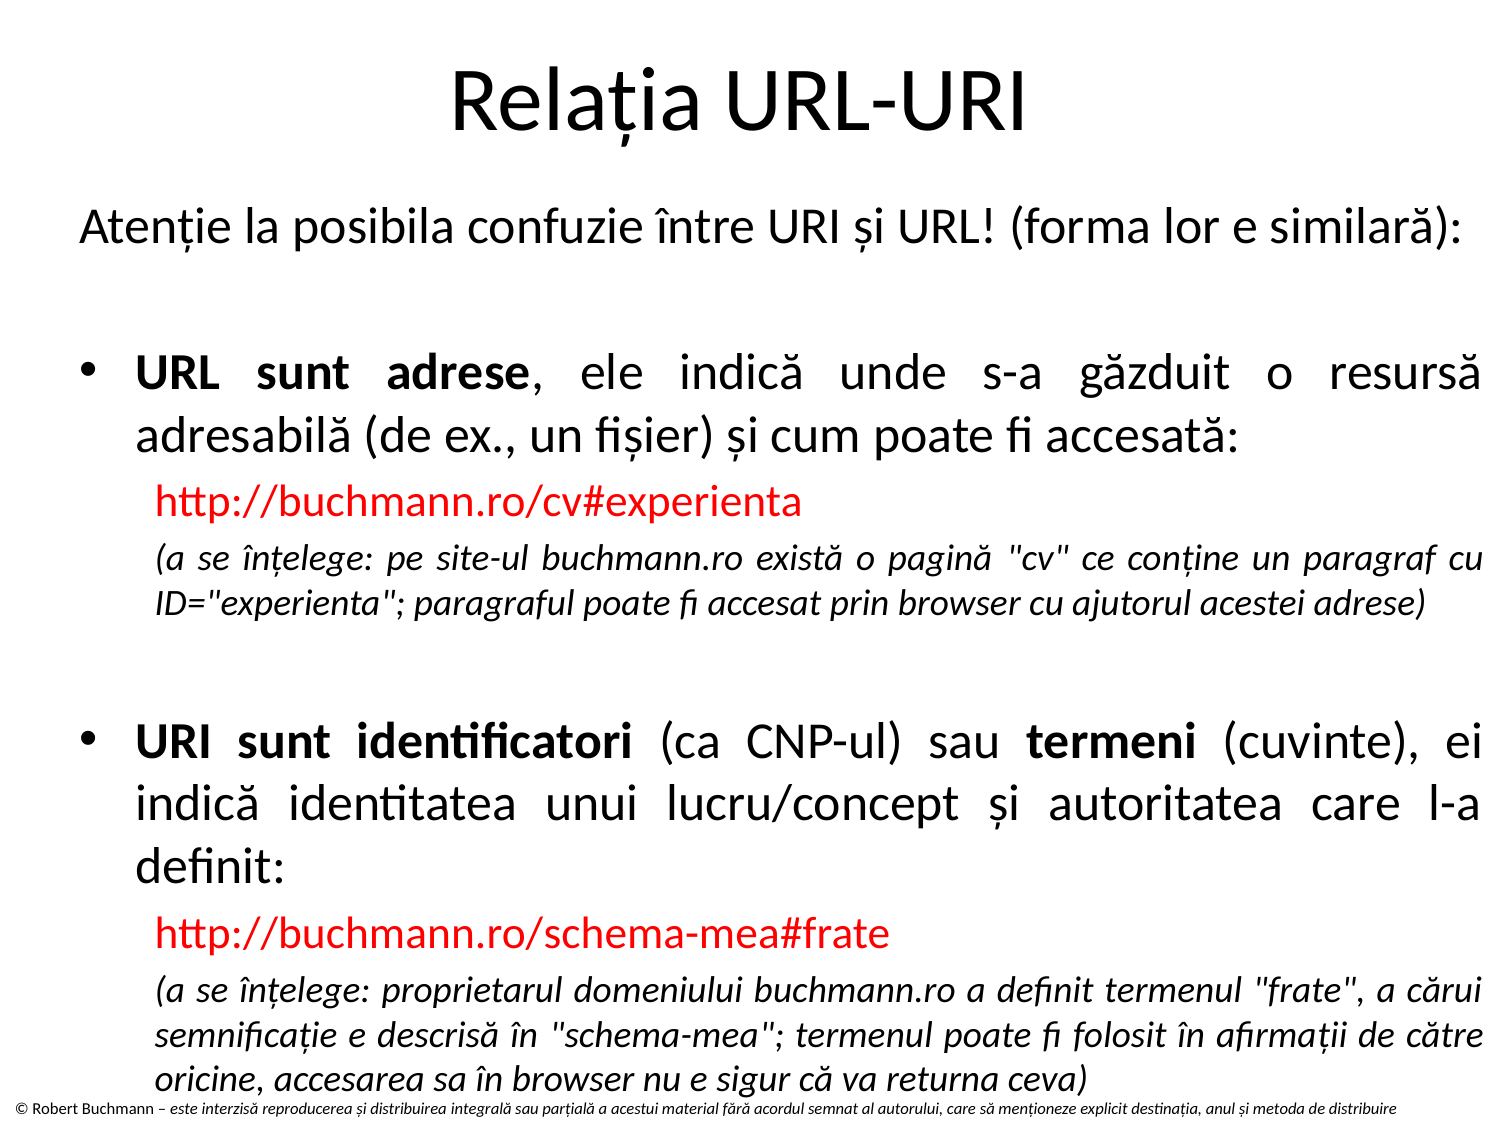

# Relaţia URL-URI
Atenţie la posibila confuzie între URI şi URL! (forma lor e similară):

URL sunt adrese, ele indică unde s-a găzduit o resursă adresabilă (de ex., un fişier) şi cum poate fi accesată:
	http://buchmann.ro/cv#experienta
(a se înţelege: pe site-ul buchmann.ro există o pagină "cv" ce conține un paragraf cu ID="experienta"; paragraful poate fi accesat prin browser cu ajutorul acestei adrese)

URI sunt identificatori (ca CNP-ul) sau termeni (cuvinte), ei indică identitatea unui lucru/concept şi autoritatea care l-a definit:
	http://buchmann.ro/schema-mea#frate
(a se înţelege: proprietarul domeniului buchmann.ro a definit termenul "frate", a cărui semnificaţie e descrisă în "schema-mea"; termenul poate fi folosit în afirmații de către oricine, accesarea sa în browser nu e sigur că va returna ceva)